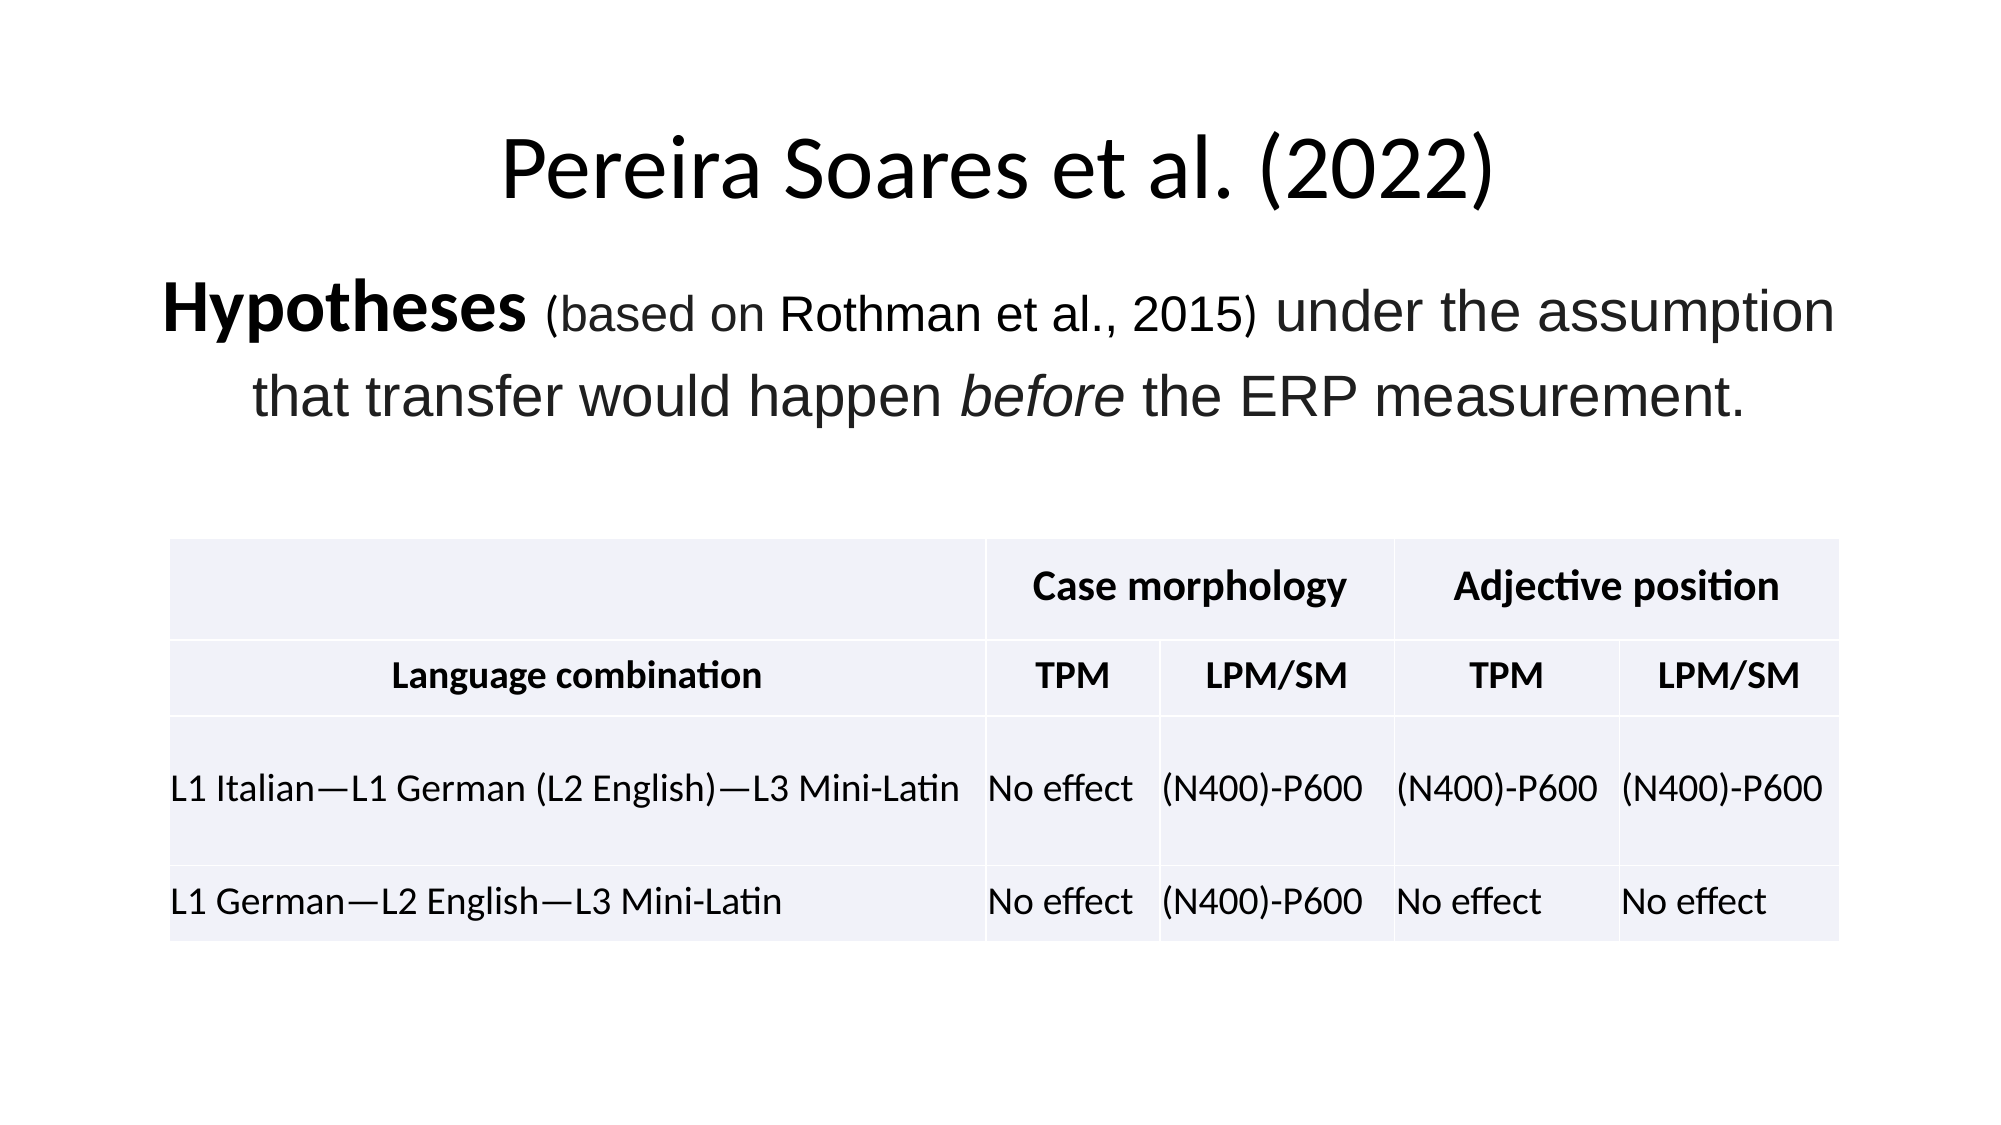

# Pereira Soares et al. (2022)
Hypotheses (based on Rothman et al., 2015) under the assumption that transfer would happen before the ERP measurement.

|  | Case morphology |  | Adjective position |  |
| --- | --- | --- | --- | --- |
| Language combination | TPM | LPM/SM | TPM | LPM/SM |
| L1 Italian—L1 German (L2 English)—L3 Mini-Latin | No effect | (N400)-P600 | (N400)-P600 | (N400)-P600 |
| L1 German—L2 English—L3 Mini-Latin | No effect | (N400)-P600 | No effect | No effect |